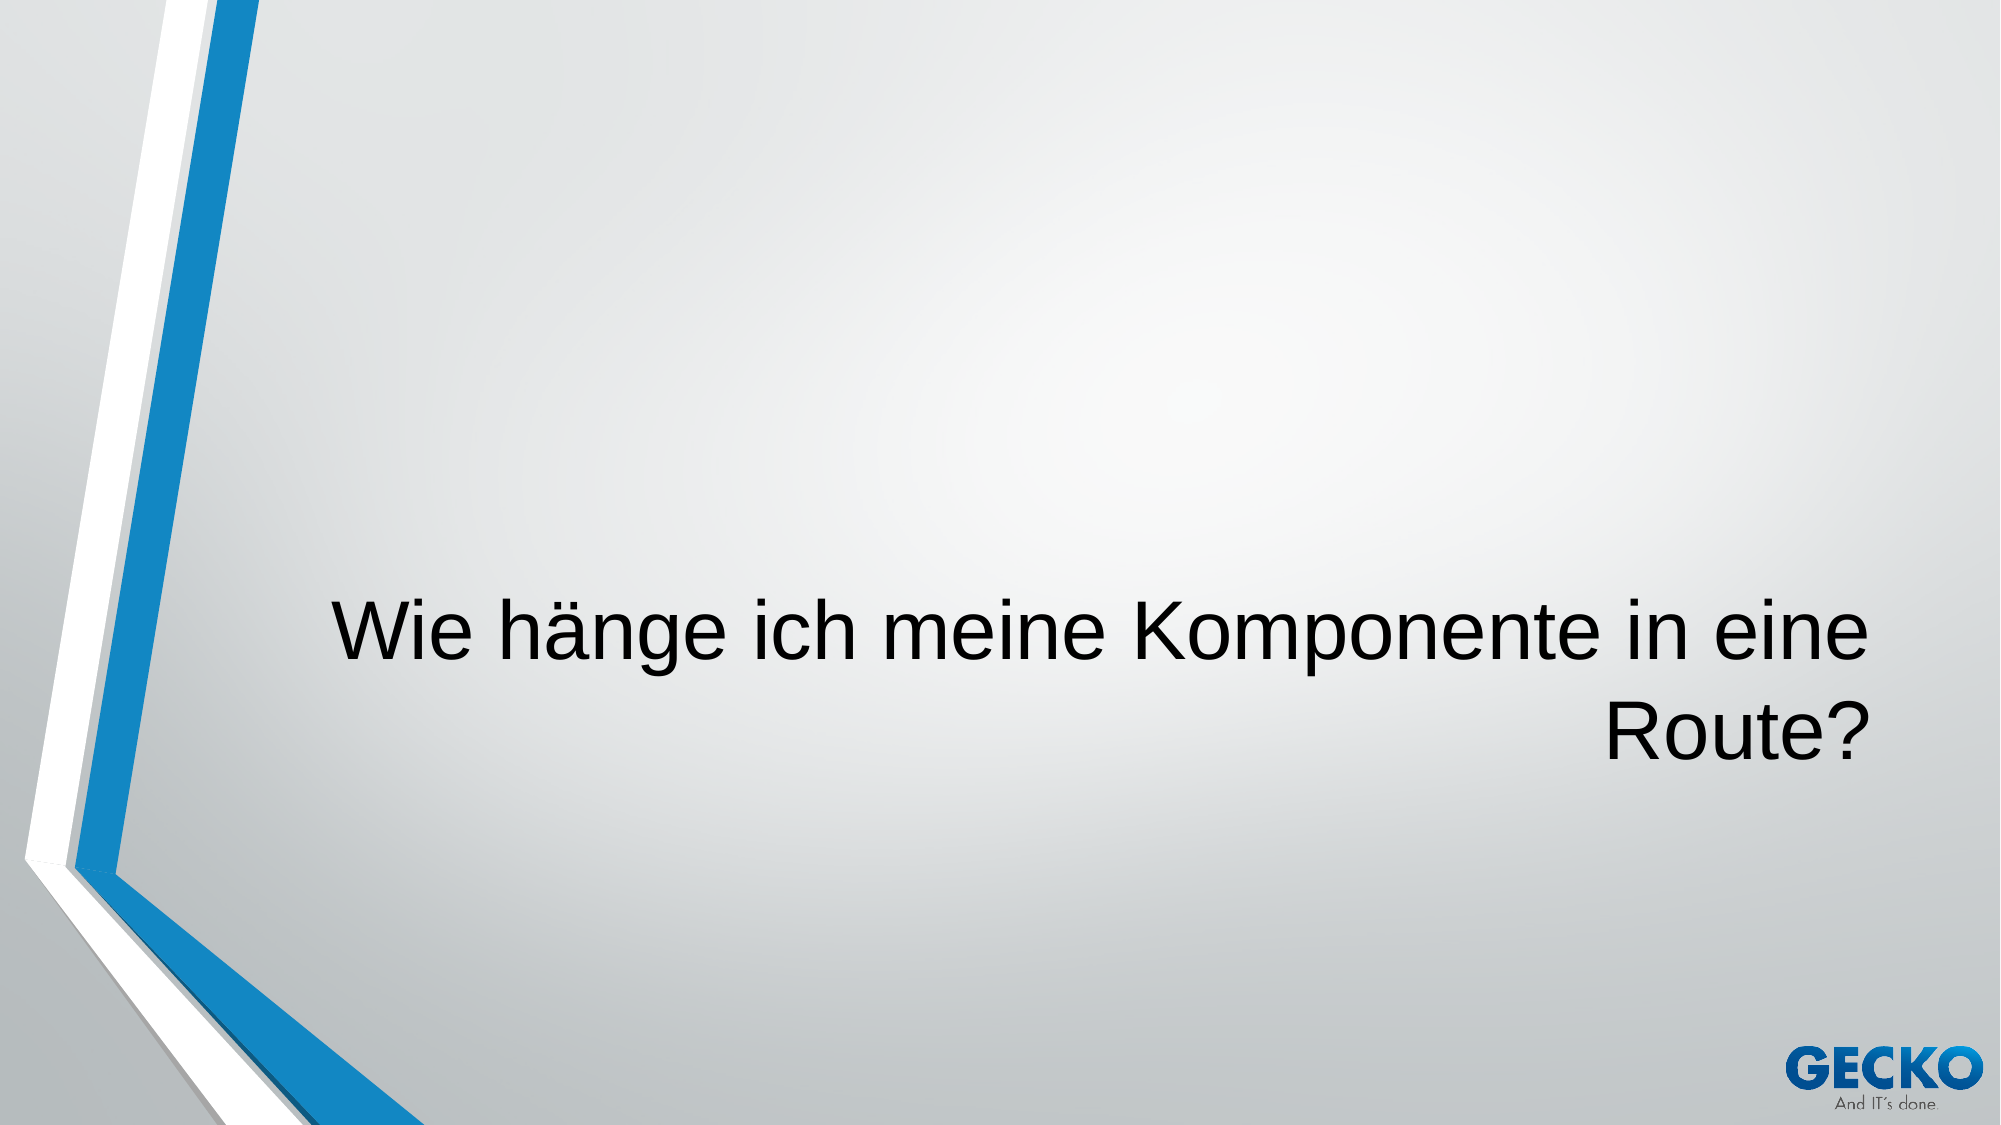

# Wie hänge ich meine Komponente in eine Route?